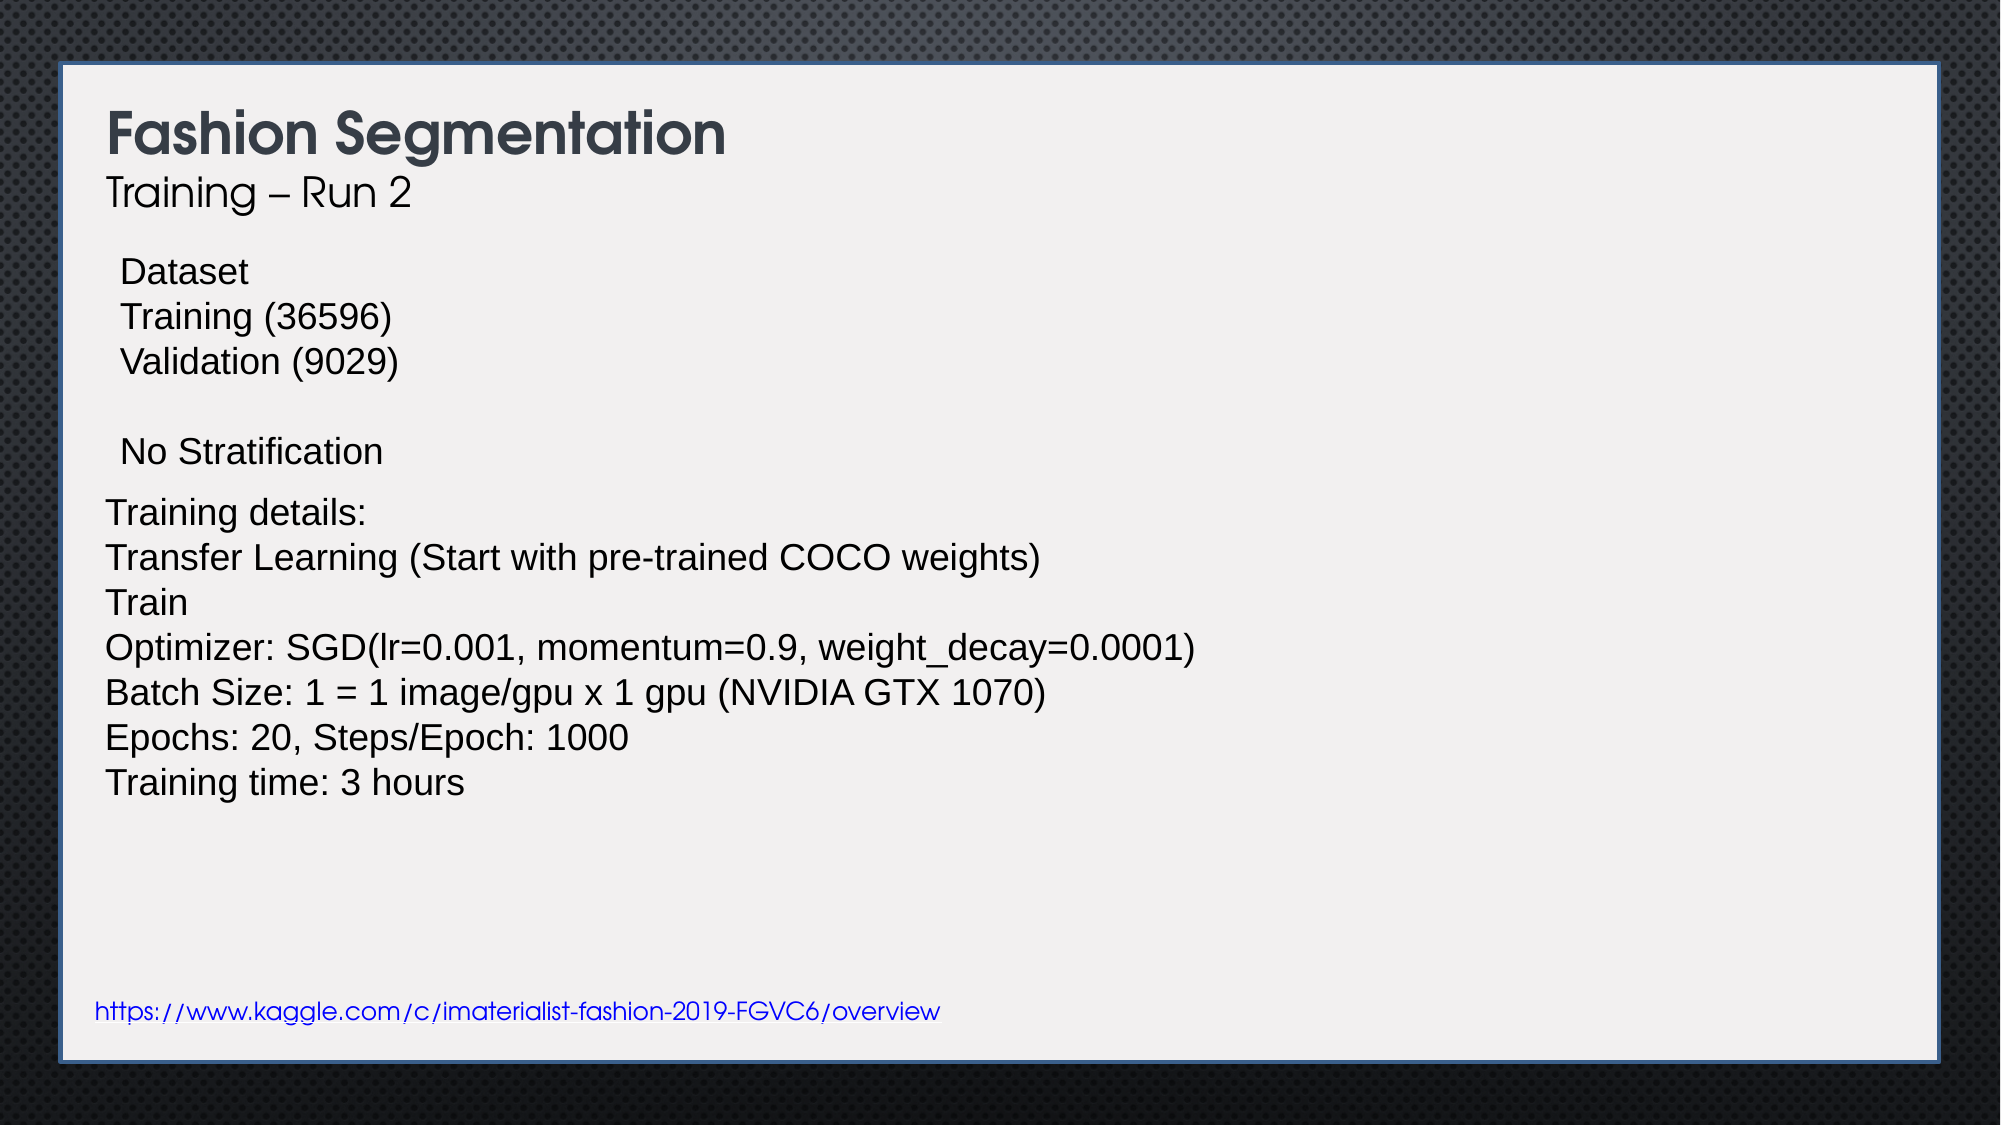

Fashion Segmentation
Training – Run 2

Dataset
Training (36596) Validation (9029)

No Stratification
Training details:
Transfer Learning (Start with pre-trained COCO weights)
Train
Optimizer: SGD(lr=0.001, momentum=0.9, weight_decay=0.0001)
Batch Size: 1 = 1 image/gpu x 1 gpu (NVIDIA GTX 1070)
Epochs: 20, Steps/Epoch: 1000
Training time: 3 hours

https://www.kaggle.com/c/imaterialist-fashion-2019-FGVC6/overview